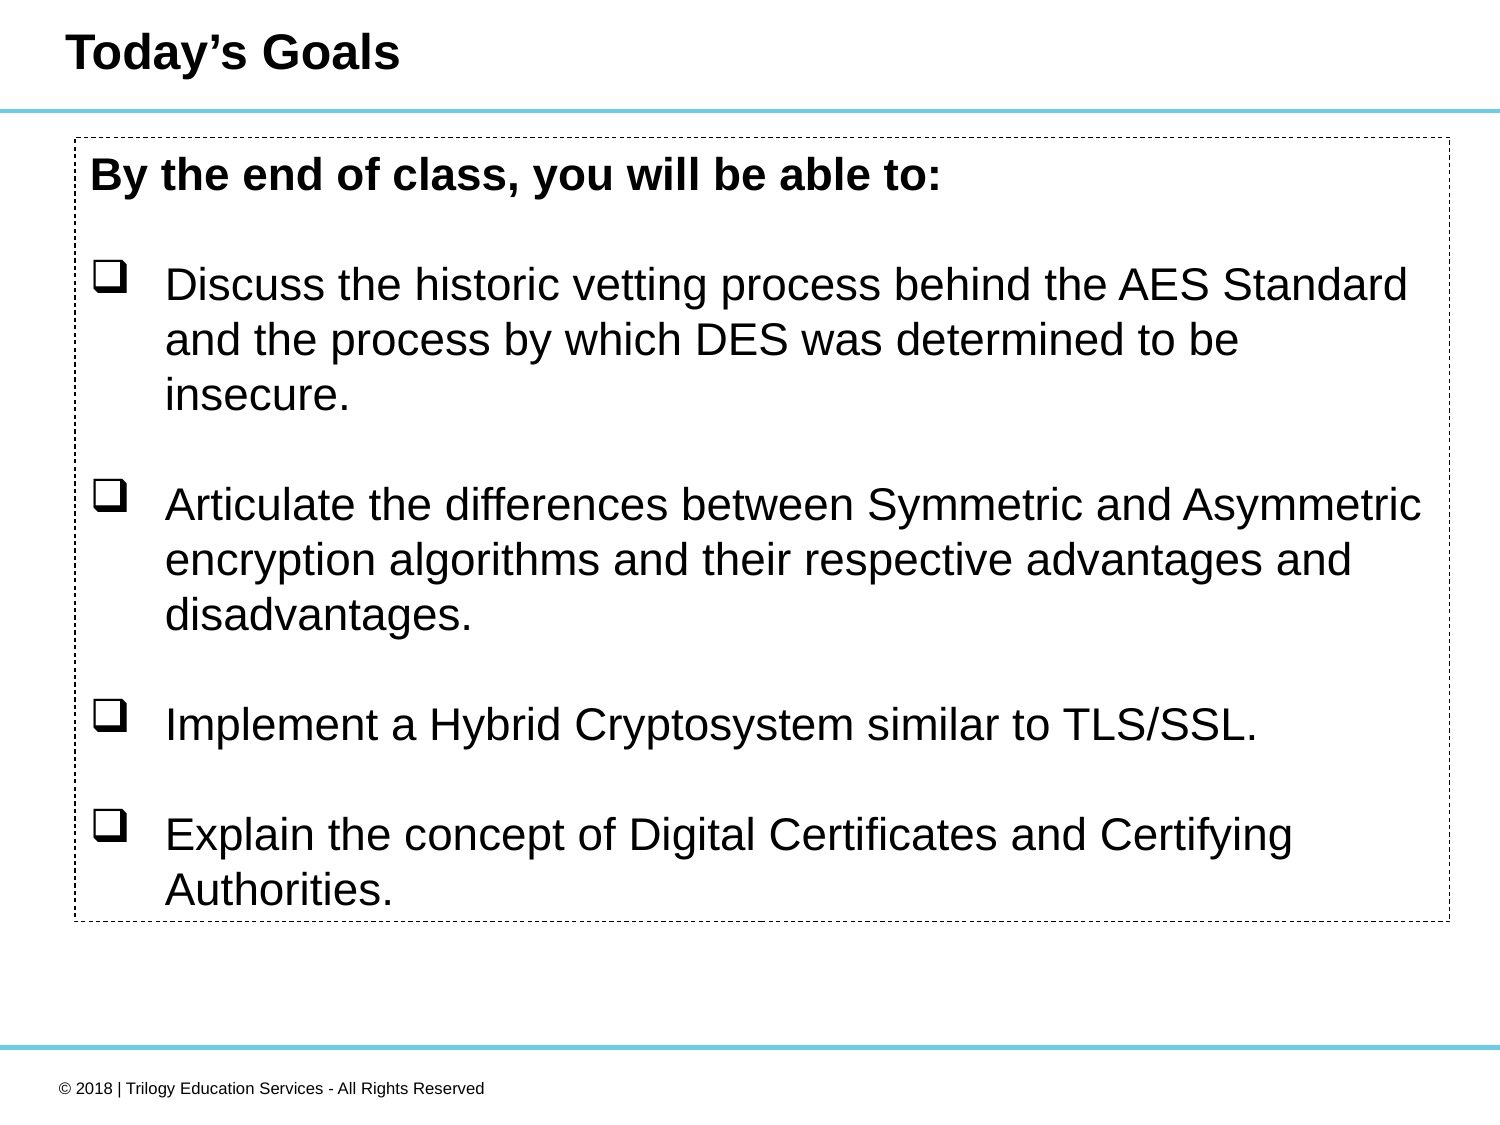

# Today’s Goals
By the end of class, you will be able to:

Discuss the historic vetting process behind the AES Standard and the process by which DES was determined to be insecure.

Articulate the differences between Symmetric and Asymmetric encryption algorithms and their respective advantages and disadvantages.

Implement a Hybrid Cryptosystem similar to TLS/SSL.

Explain the concept of Digital Certificates and Certifying Authorities.